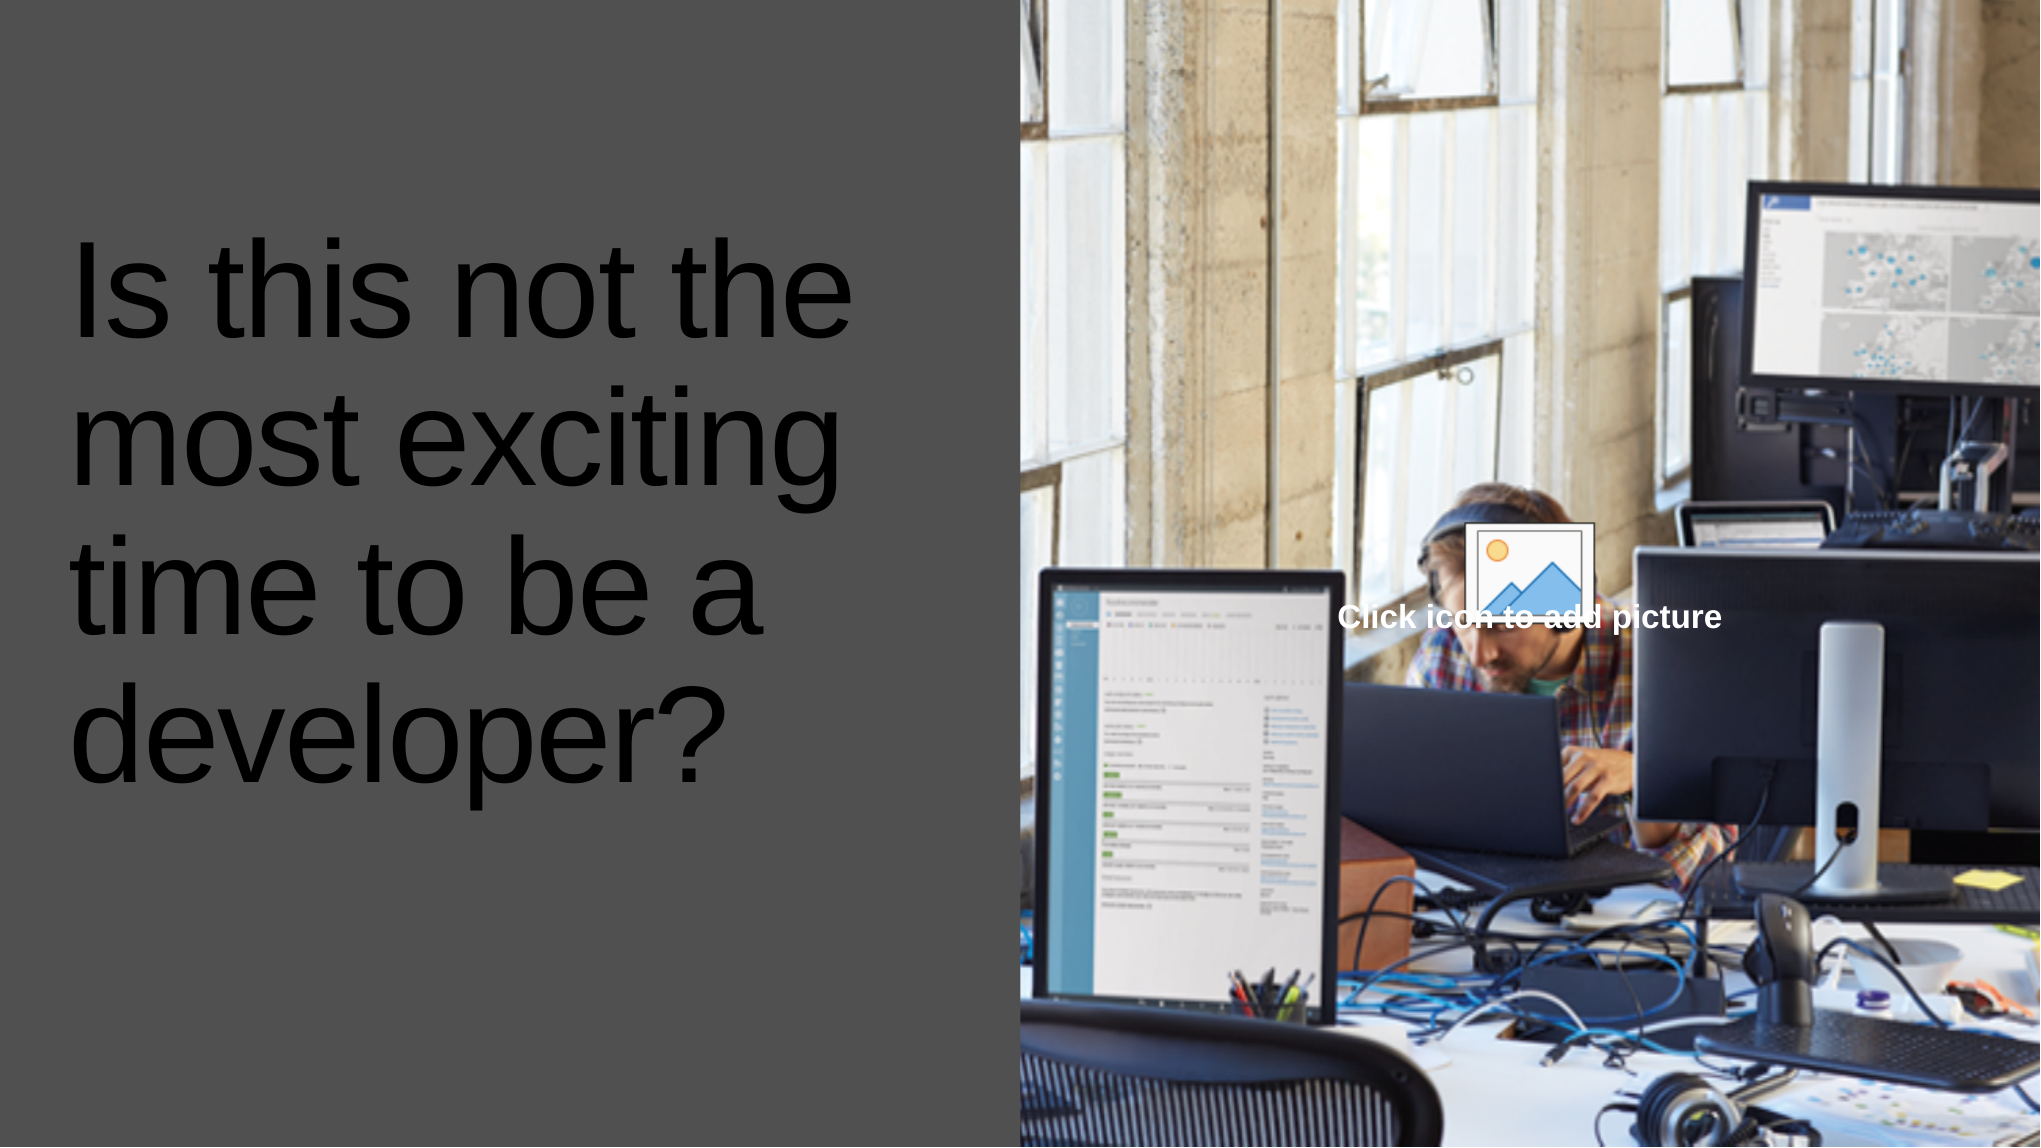

# Is this not the most exciting time to be a developer?